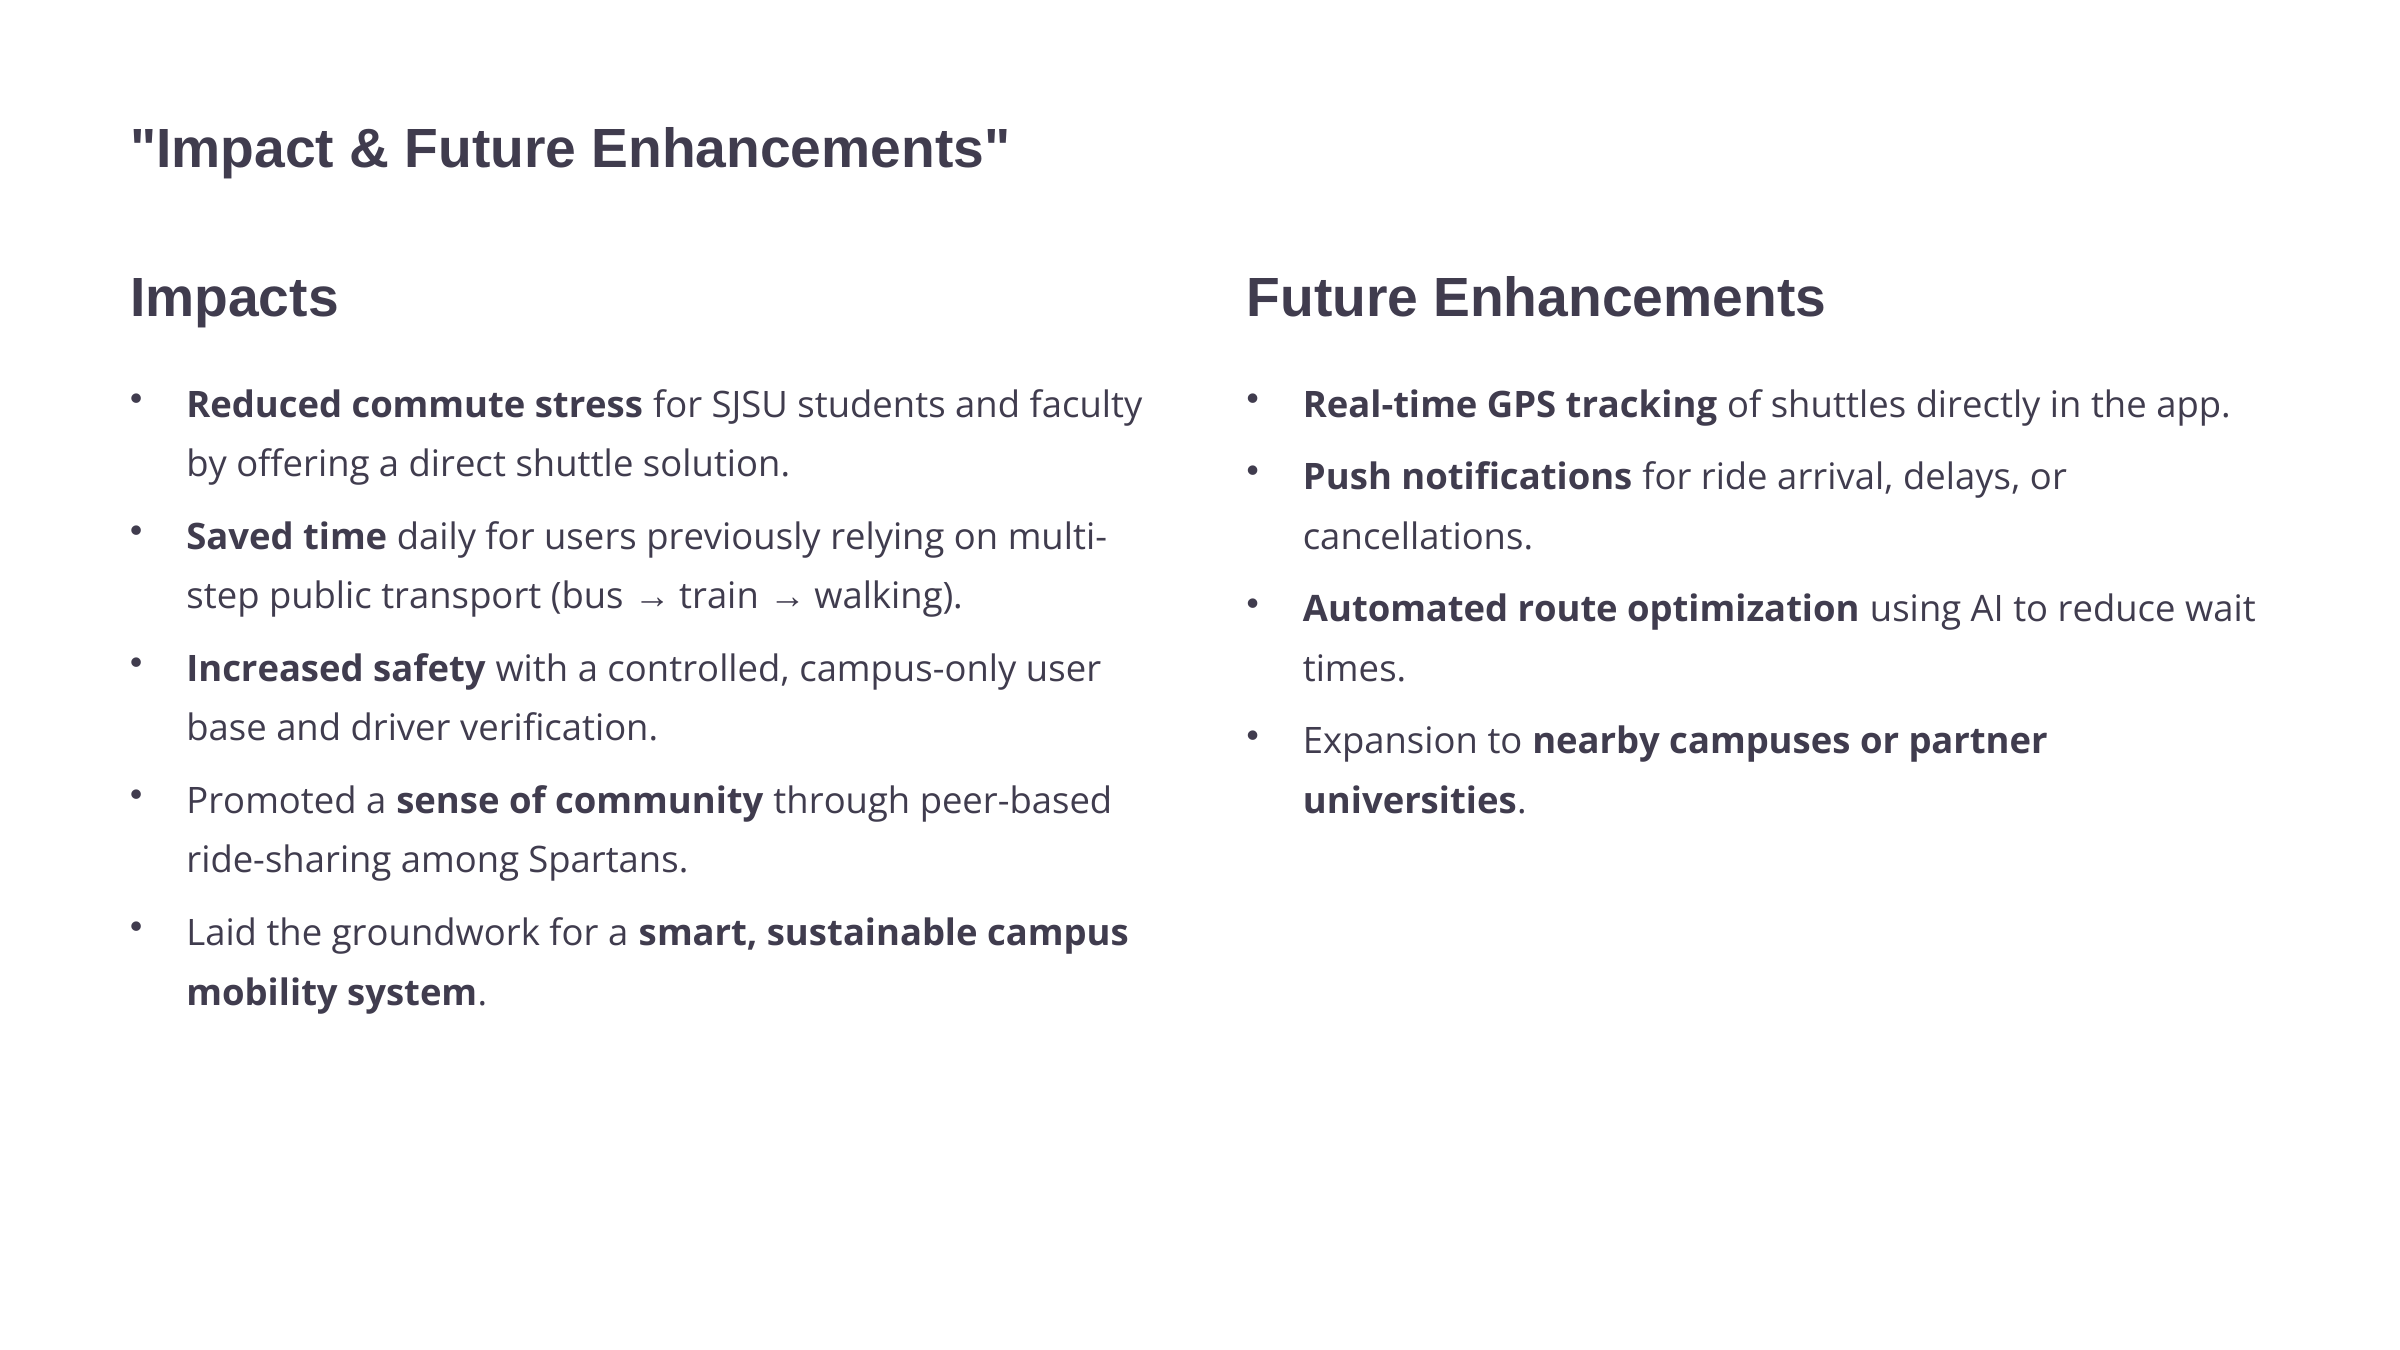

"Impact & Future Enhancements"
Impacts
Future Enhancements
Reduced commute stress for SJSU students and faculty by offering a direct shuttle solution.
Real-time GPS tracking of shuttles directly in the app.
Push notifications for ride arrival, delays, or cancellations.
Saved time daily for users previously relying on multi-step public transport (bus → train → walking).
Automated route optimization using AI to reduce wait times.
Increased safety with a controlled, campus-only user base and driver verification.
Expansion to nearby campuses or partner universities.
Promoted a sense of community through peer-based ride-sharing among Spartans.
Laid the groundwork for a smart, sustainable campus mobility system.